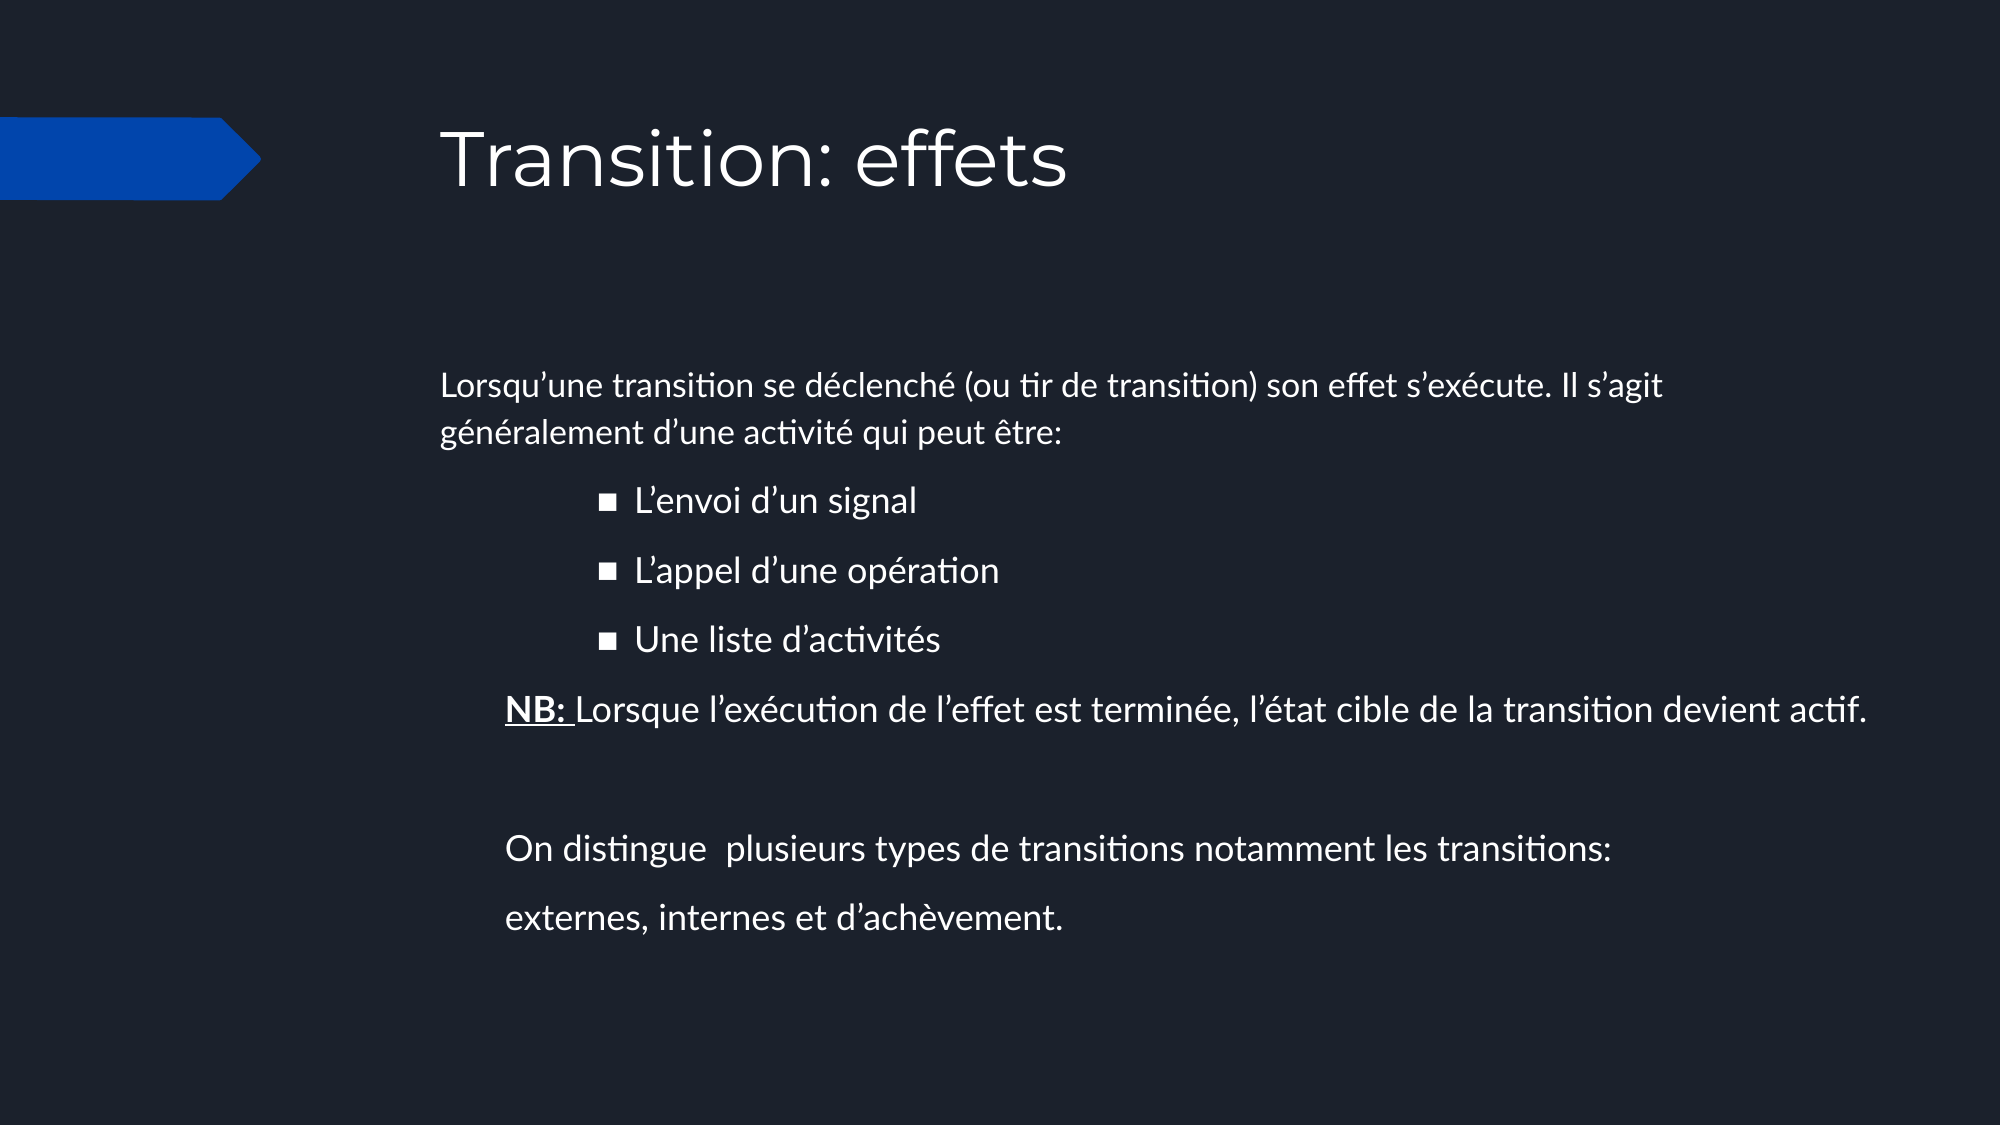

# Transition: effets
Lorsqu’une transition se déclenché (ou tir de transition) son effet s’exécute. Il s’agit généralement d’une activité qui peut être:
L’envoi d’un signal
L’appel d’une opération
Une liste d’activités
NB: Lorsque l’exécution de l’effet est terminée, l’état cible de la transition devient actif.

On distingue  plusieurs types de transitions notamment les transitions:
	externes, internes et d’achèvement.